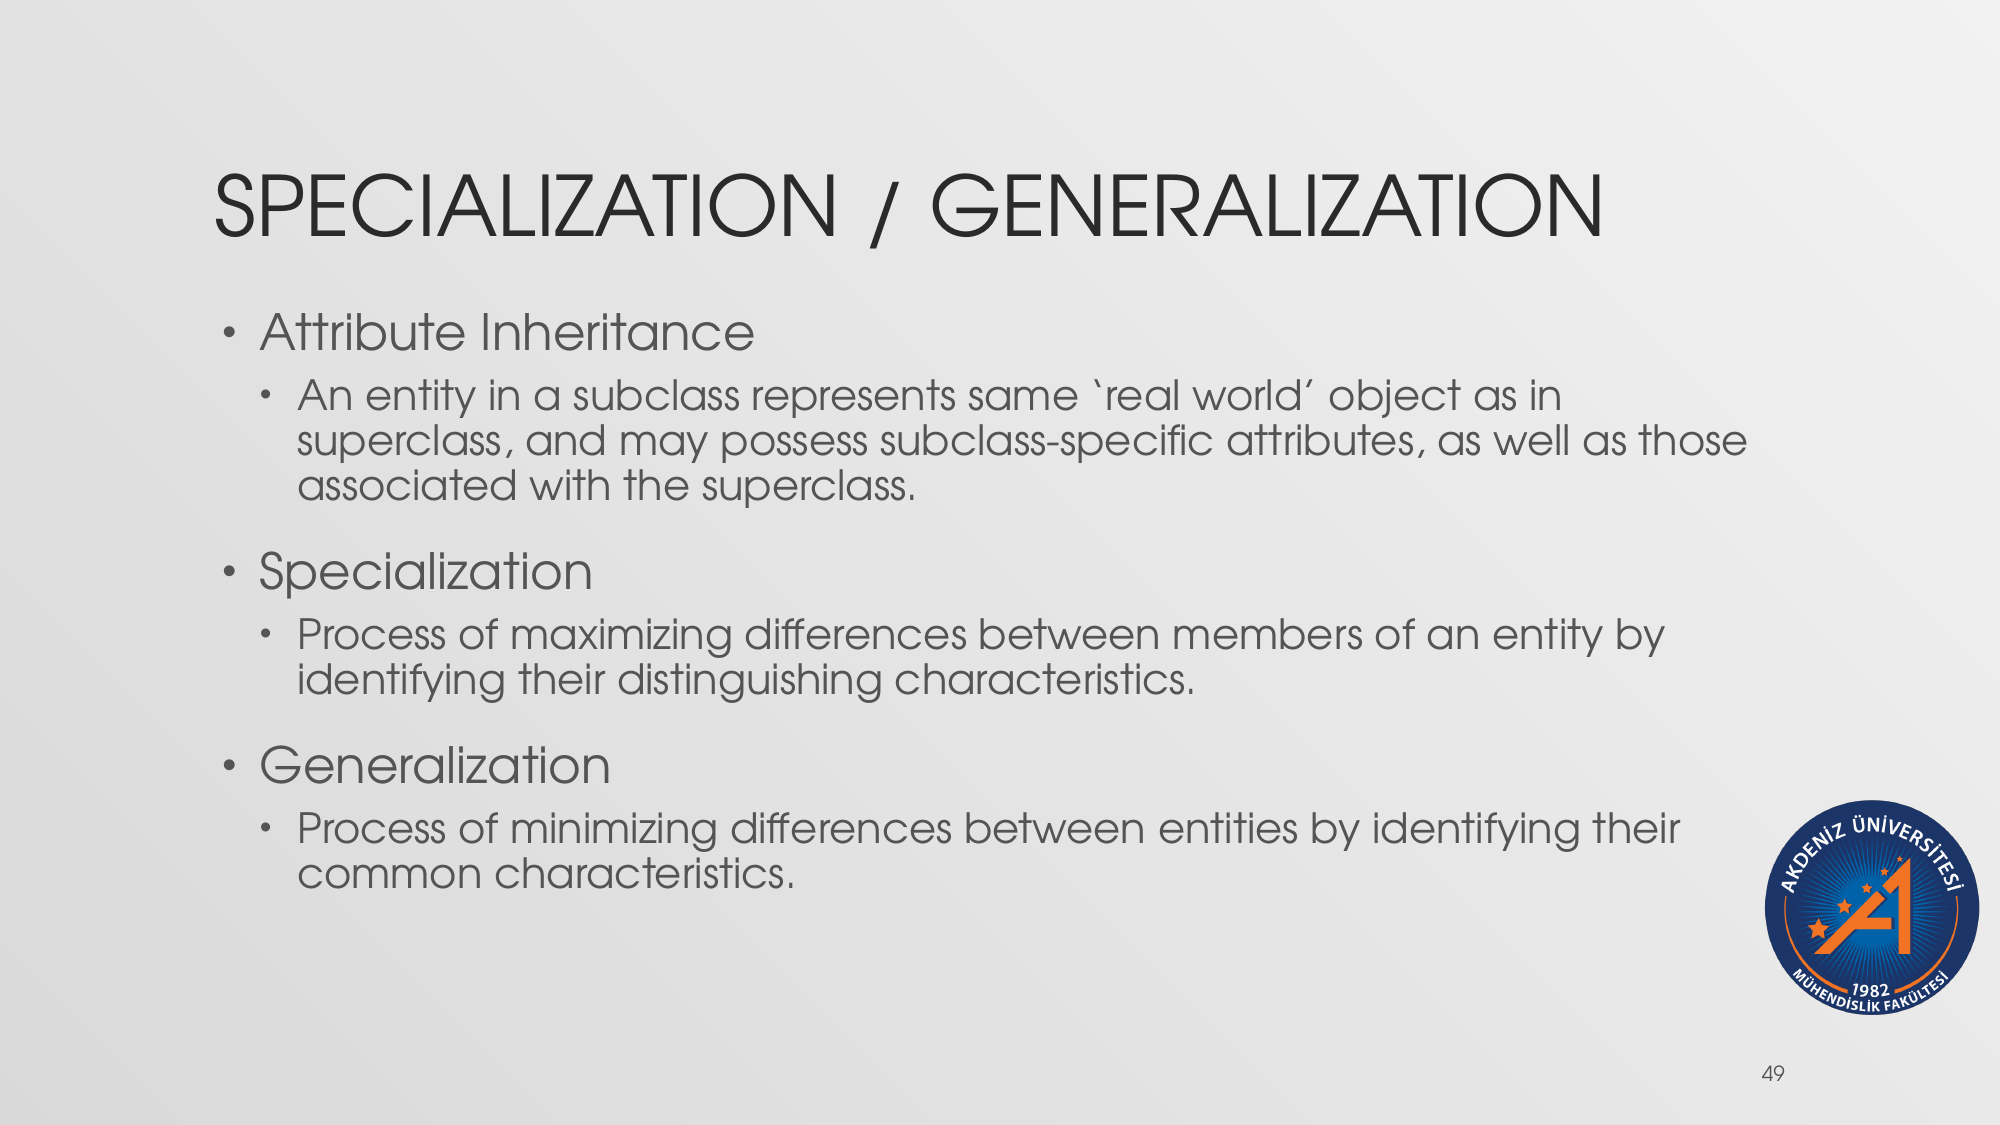

# Specialization / Generalization
Attribute Inheritance
An entity in a subclass represents same ‘real world’ object as in superclass, and may possess subclass-specific attributes, as well as those associated with the superclass.
Specialization
Process of maximizing differences between members of an entity by identifying their distinguishing characteristics.
Generalization
Process of minimizing differences between entities by identifying their common characteristics.

49